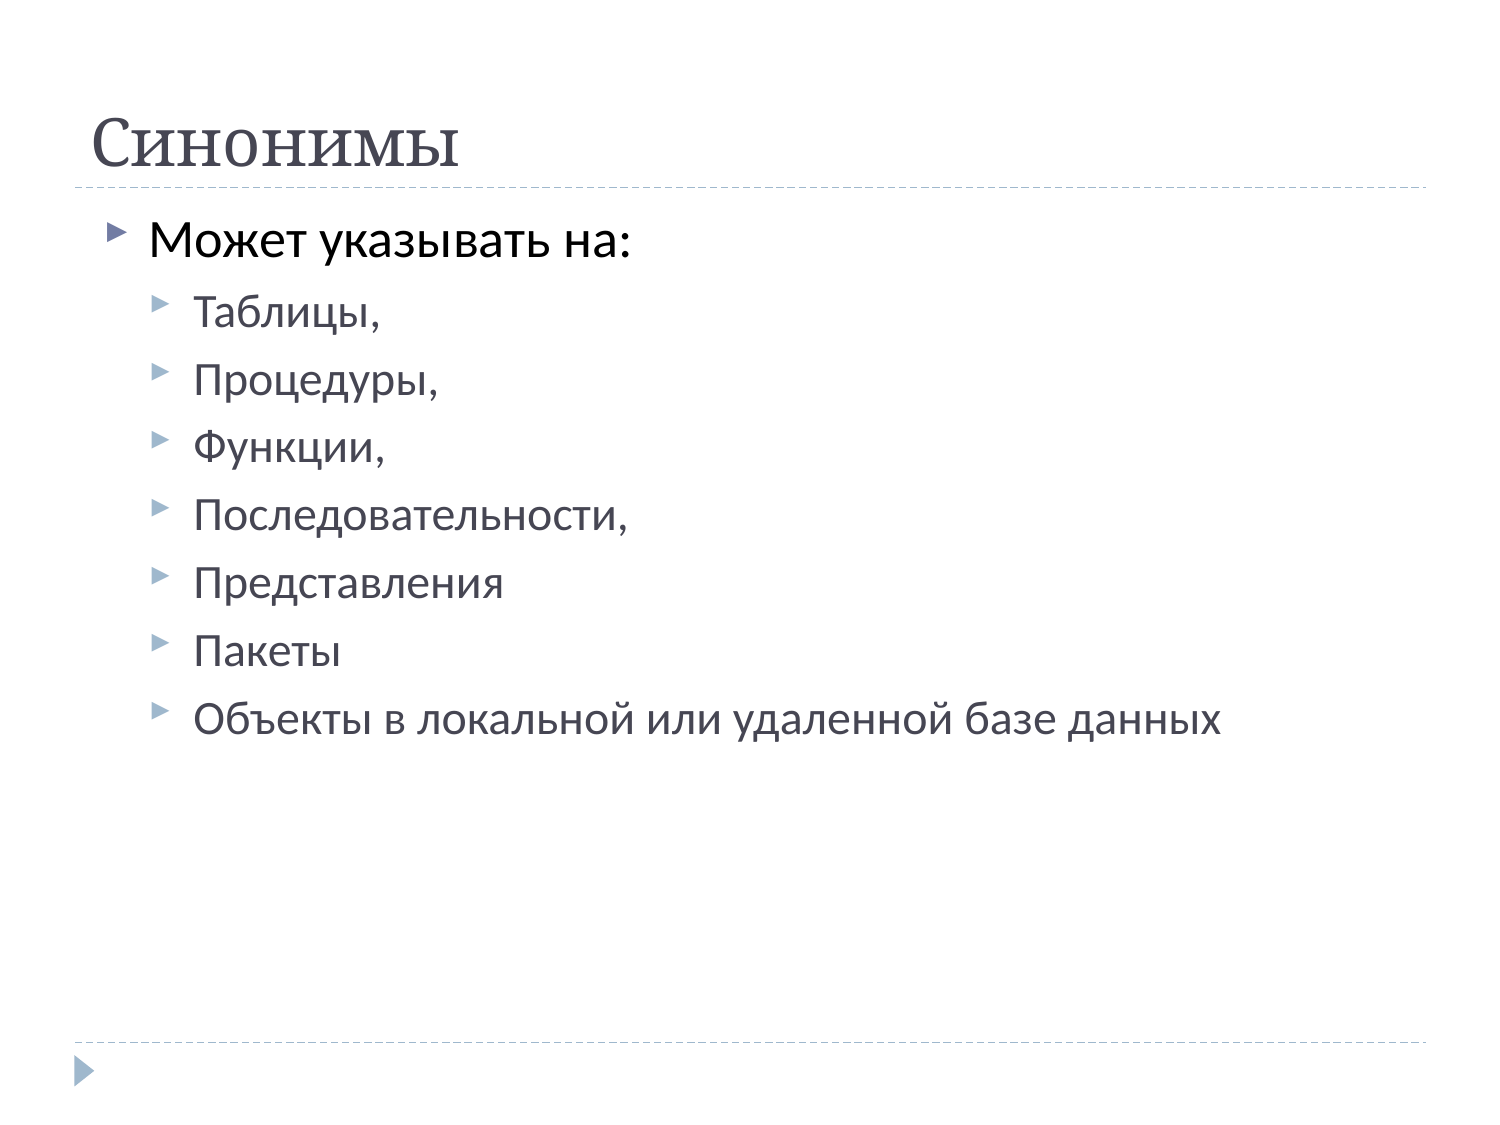

Синонимы
Может указывать на:
Таблицы,
Процедуры,
Функции,
Последовательности,
Представления
Пакеты
Объекты в локальной или удаленной базе данных